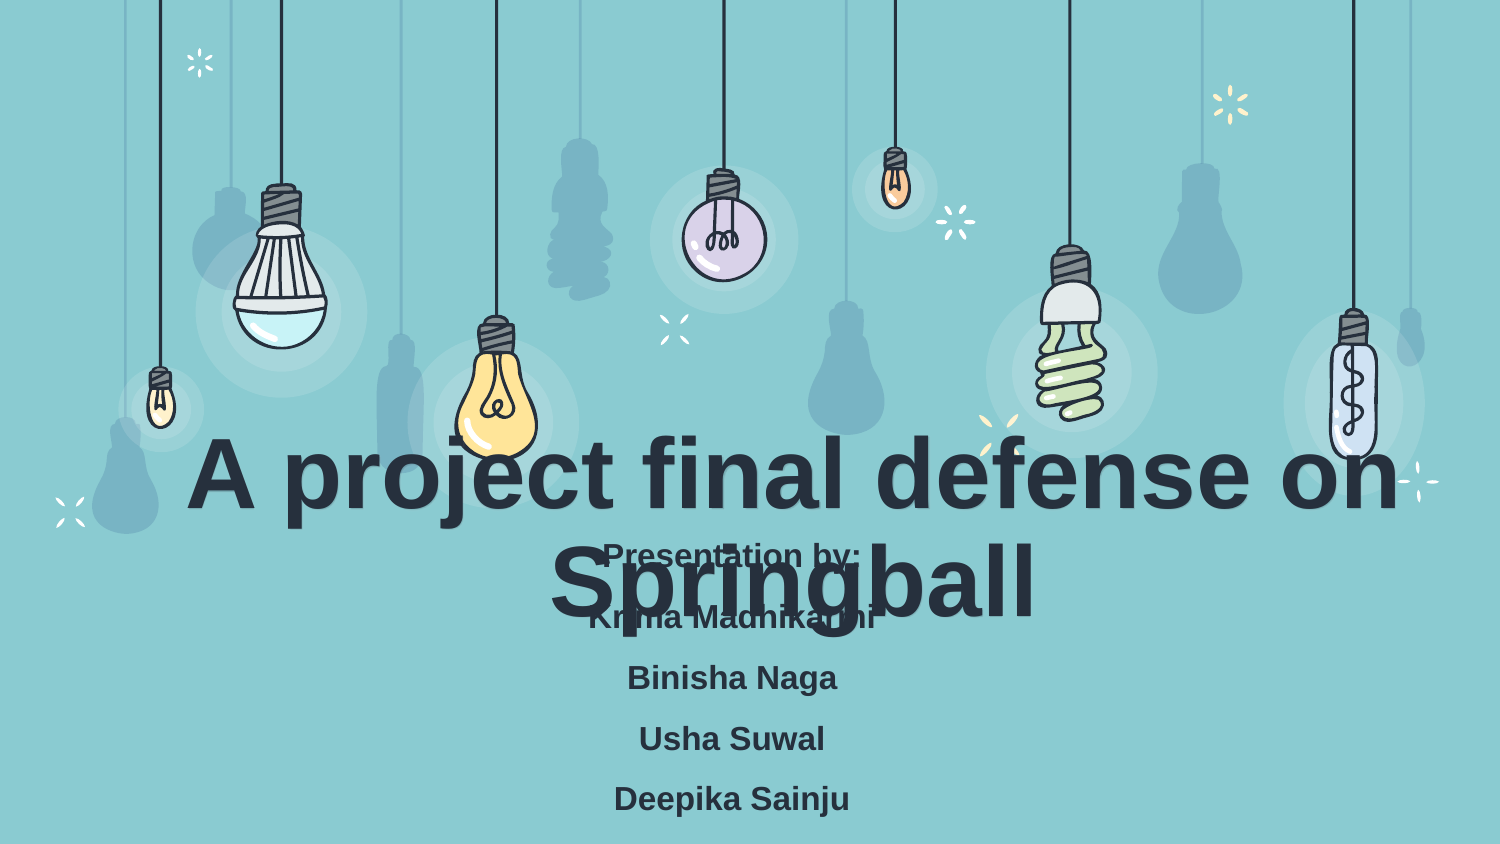

# A project final defense on Springball
Presentation by:
Krima Madhikarmi
Binisha Naga
Usha Suwal
Deepika Sainju